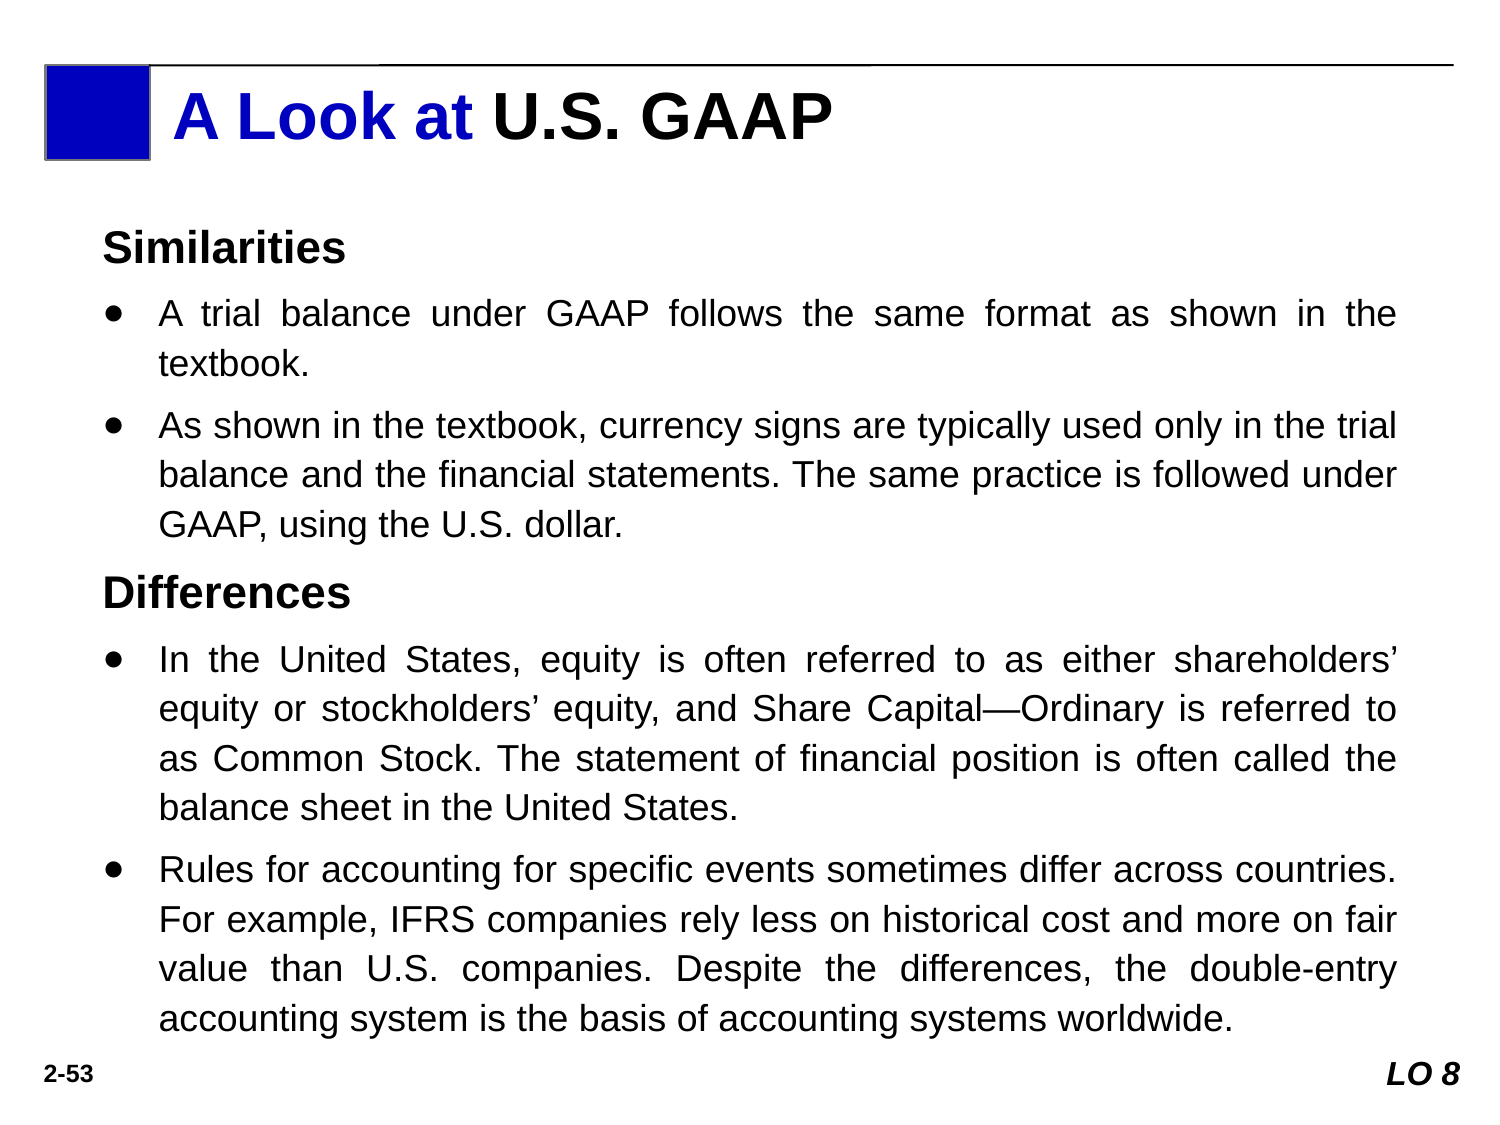

A Look at U.S. GAAP
Similarities
A trial balance under GAAP follows the same format as shown in the textbook.
As shown in the textbook, currency signs are typically used only in the trial balance and the financial statements. The same practice is followed under GAAP, using the U.S. dollar.
Differences
In the United States, equity is often referred to as either shareholders’ equity or stockholders’ equity, and Share Capital—Ordinary is referred to as Common Stock. The statement of financial position is often called the balance sheet in the United States.
Rules for accounting for specific events sometimes differ across countries. For example, IFRS companies rely less on historical cost and more on fair value than U.S. companies. Despite the differences, the double-entry accounting system is the basis of accounting systems worldwide.
LO 8